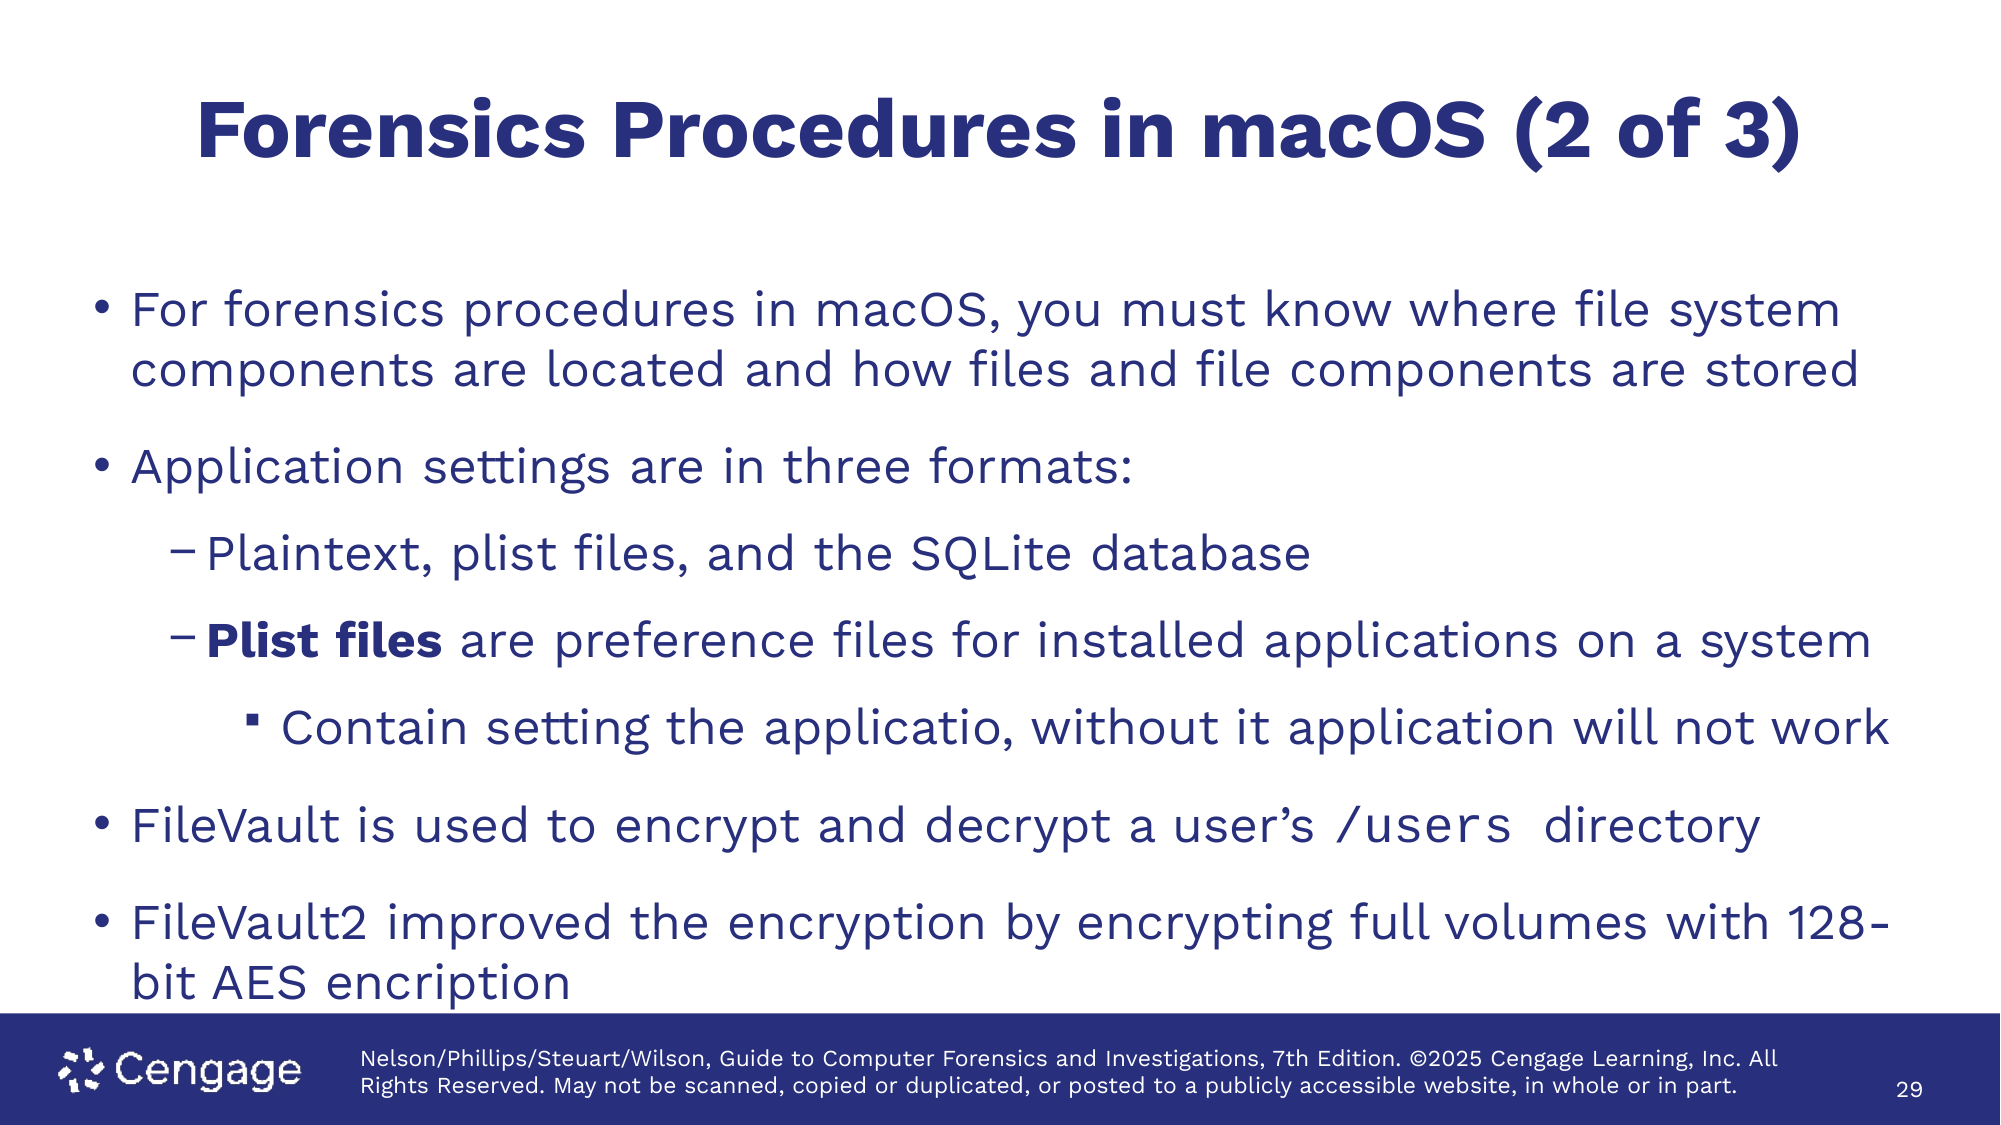

Forensics Procedures in macOS (2 of 3)
# For forensics procedures in macOS, you must know where file system components are located and how files and file components are stored
Application settings are in three formats:
Plaintext, plist files, and the SQLite database
Plist files are preference files for installed applications on a system
Contain setting the applicatio, without it application will not work
FileVault is used to encrypt and decrypt a user’s /users directory
FileVault2 improved the encryption by encrypting full volumes with 128-bit AES encription